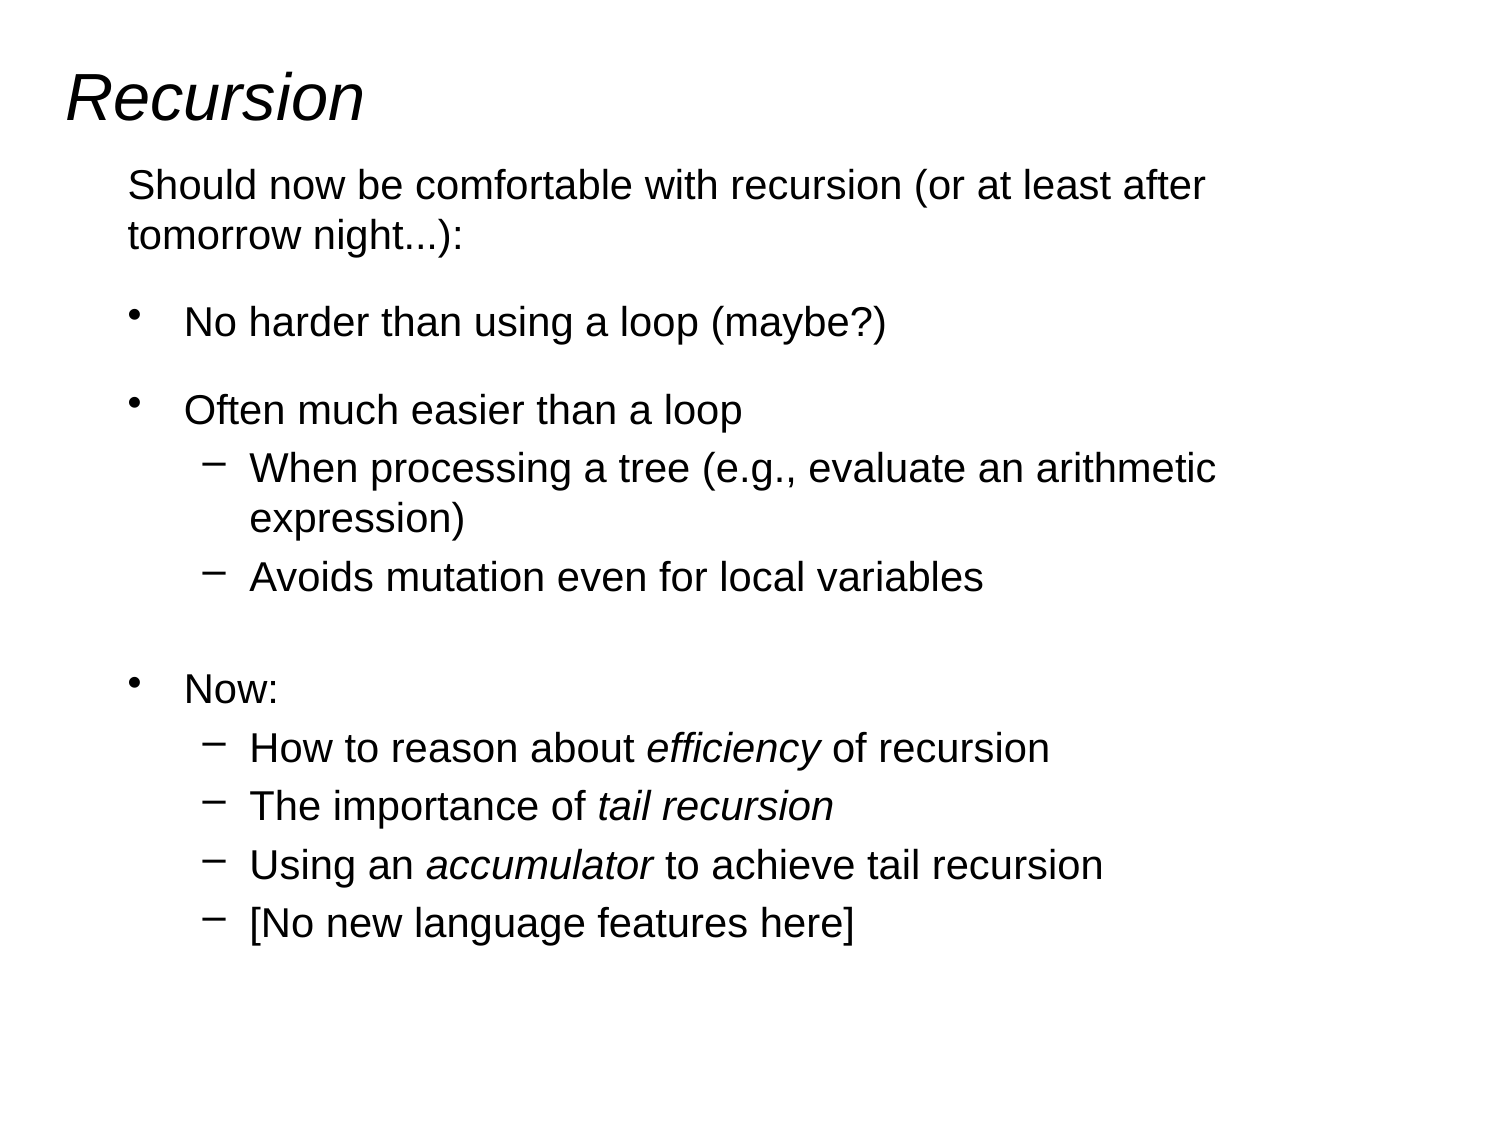

# Recursion
Should now be comfortable with recursion (or at least after tomorrow night...):

No harder than using a loop (maybe?)

Often much easier than a loop
When processing a tree (e.g., evaluate an arithmetic expression)
Avoids mutation even for local variables

Now:
How to reason about efficiency of recursion
The importance of tail recursion
Using an accumulator to achieve tail recursion
[No new language features here]